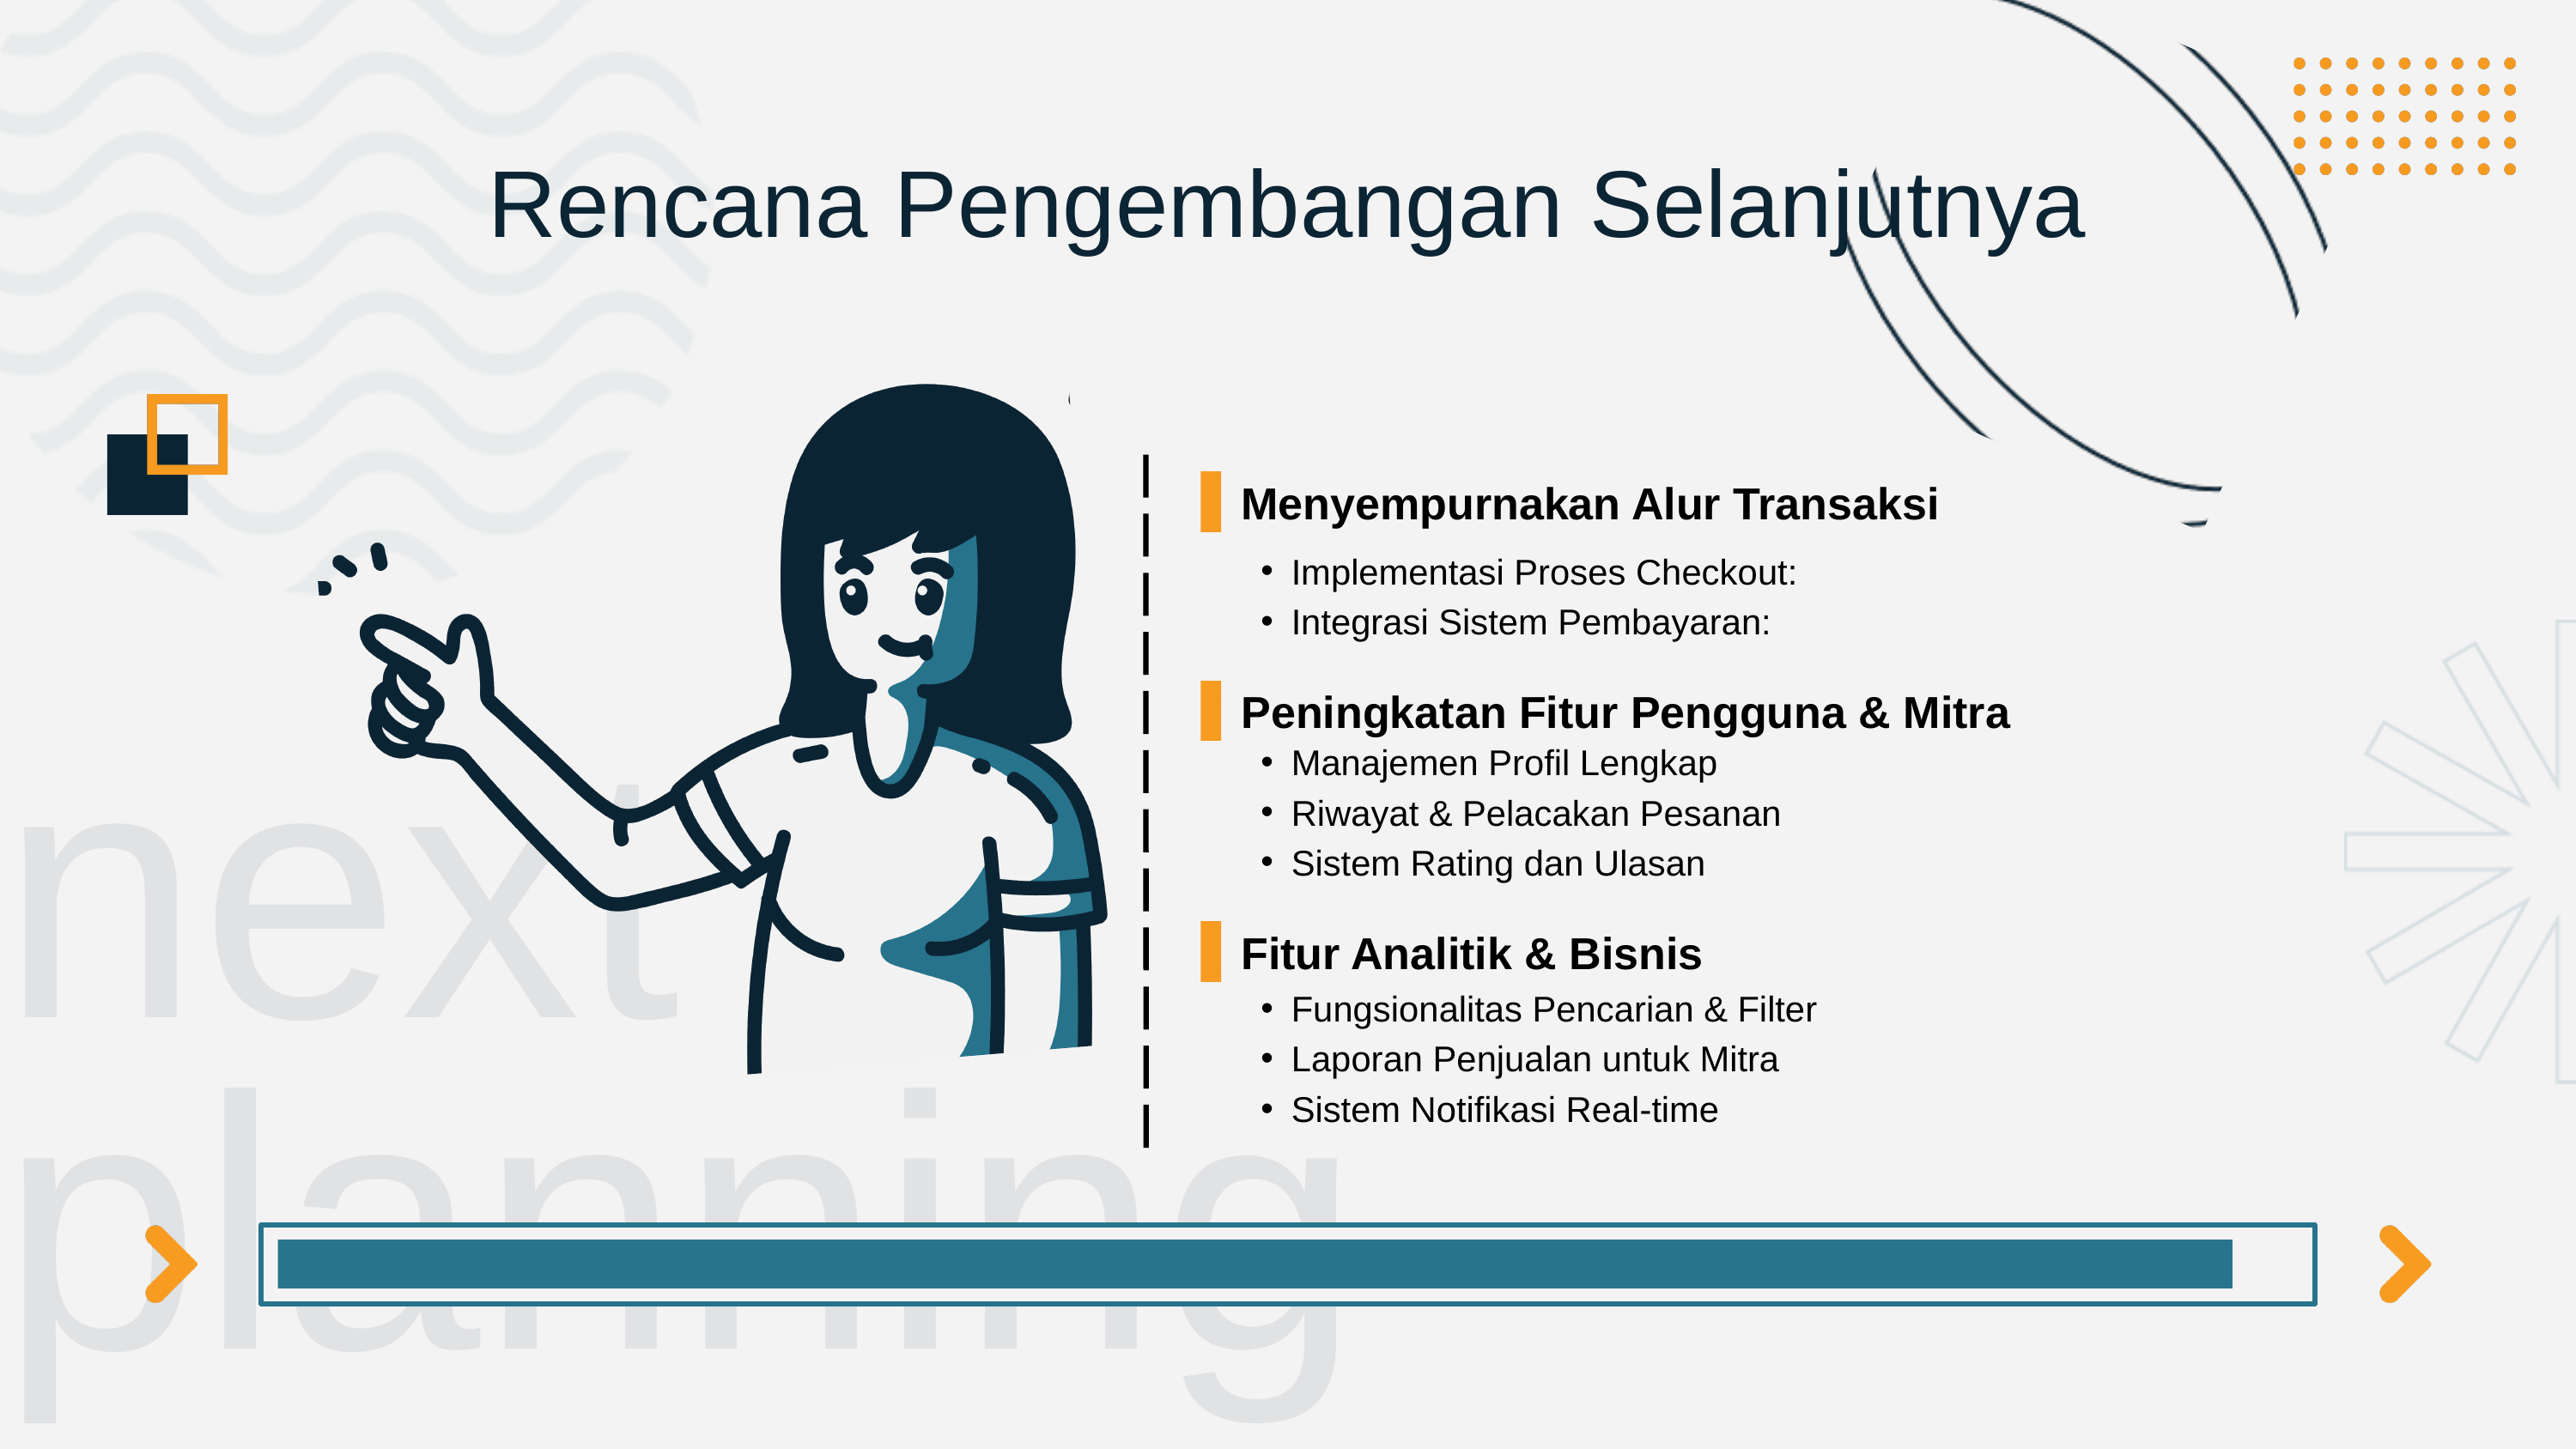

Rencana Pengembangan Selanjutnya

Menyempurnakan Alur Transaksi

Implementasi Proses Checkout:
Integrasi Sistem Pembayaran:

Peningkatan Fitur Pengguna & Mitra

Manajemen Profil Lengkap
Riwayat & Pelacakan Pesanan
Sistem Rating dan Ulasan
next
planning
Fitur Analitik & Bisnis

Fungsionalitas Pencarian & Filter
Laporan Penjualan untuk Mitra
Sistem Notifikasi Real-time